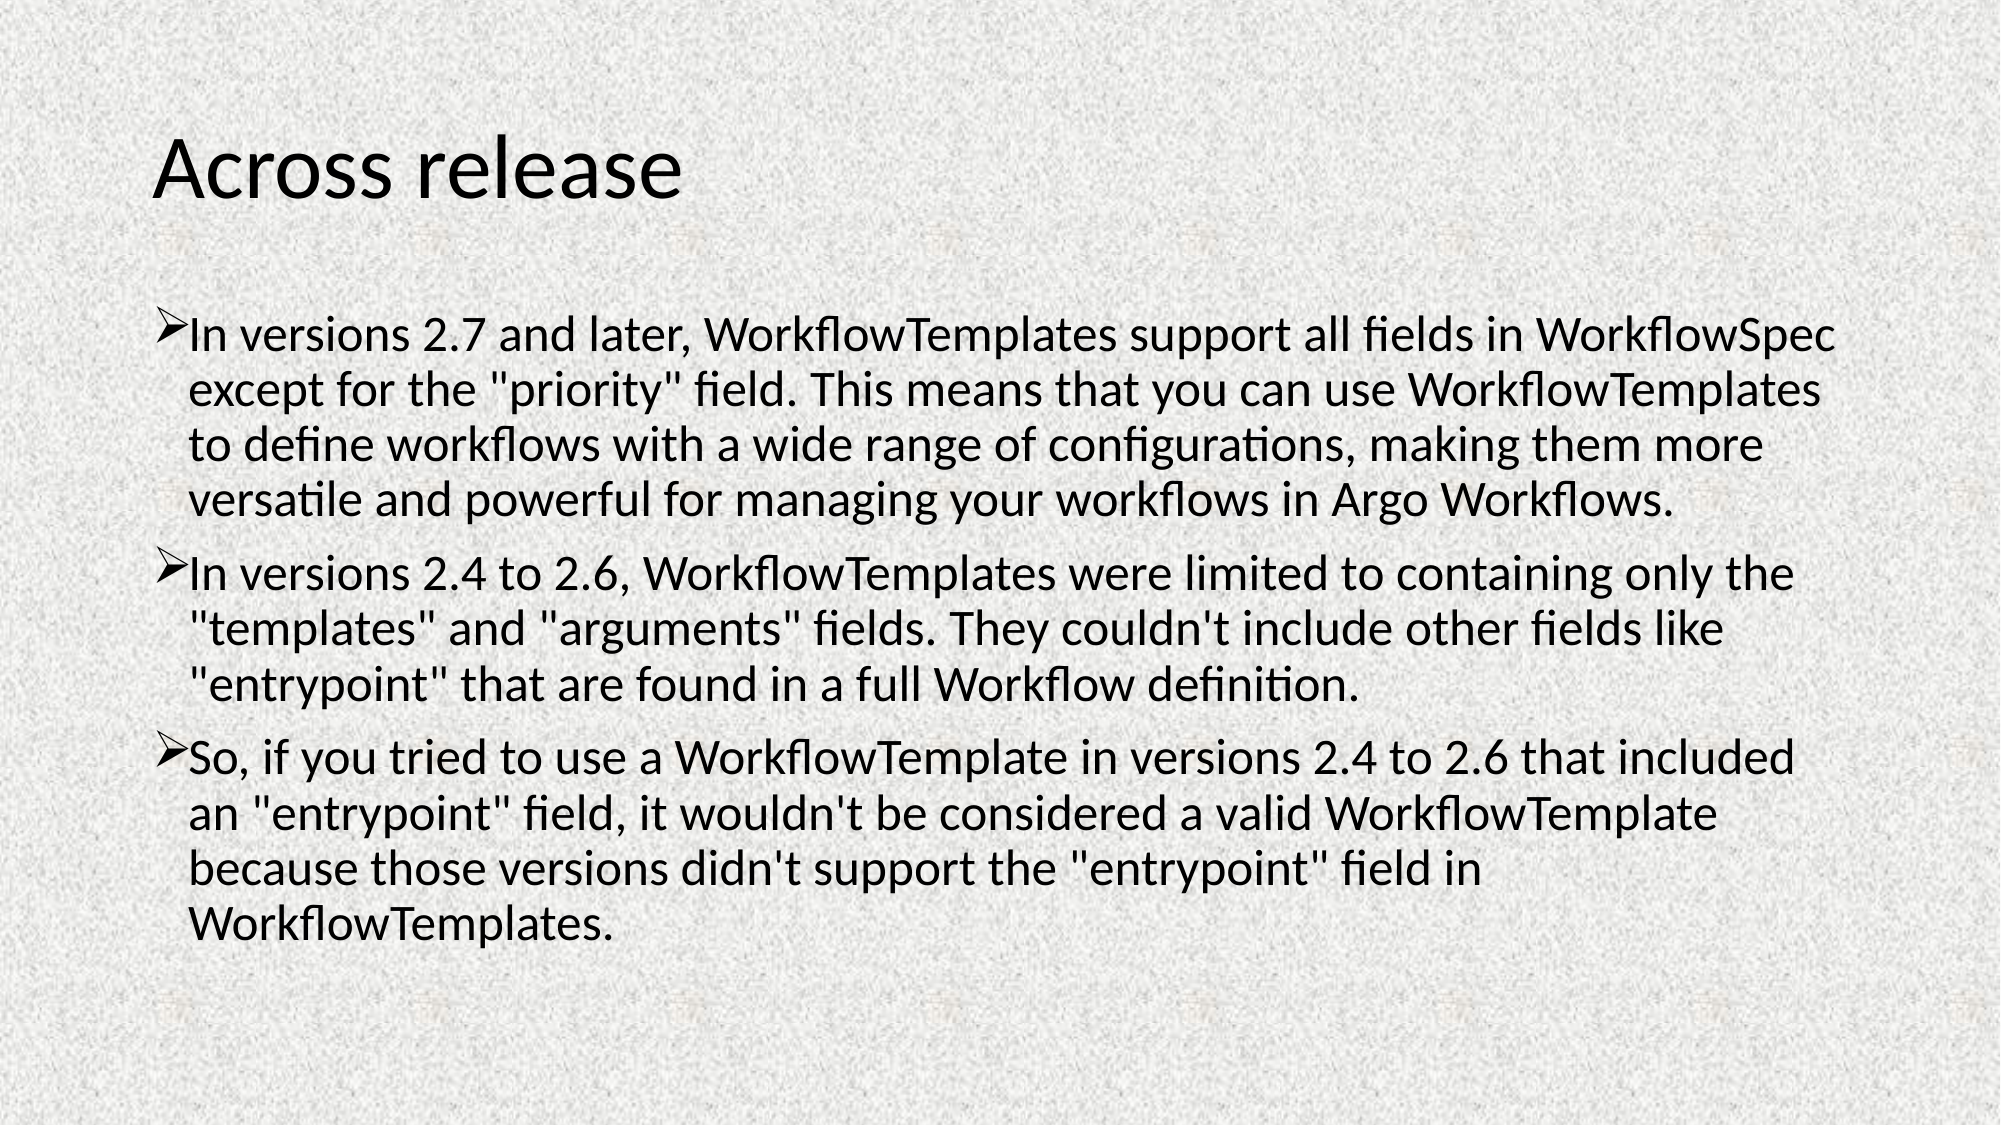

# Across release
In versions 2.7 and later, WorkflowTemplates support all fields in WorkflowSpec except for the "priority" field. This means that you can use WorkflowTemplates to define workflows with a wide range of configurations, making them more versatile and powerful for managing your workflows in Argo Workflows.
In versions 2.4 to 2.6, WorkflowTemplates were limited to containing only the "templates" and "arguments" fields. They couldn't include other fields like "entrypoint" that are found in a full Workflow definition.
So, if you tried to use a WorkflowTemplate in versions 2.4 to 2.6 that included an "entrypoint" field, it wouldn't be considered a valid WorkflowTemplate because those versions didn't support the "entrypoint" field in WorkflowTemplates.